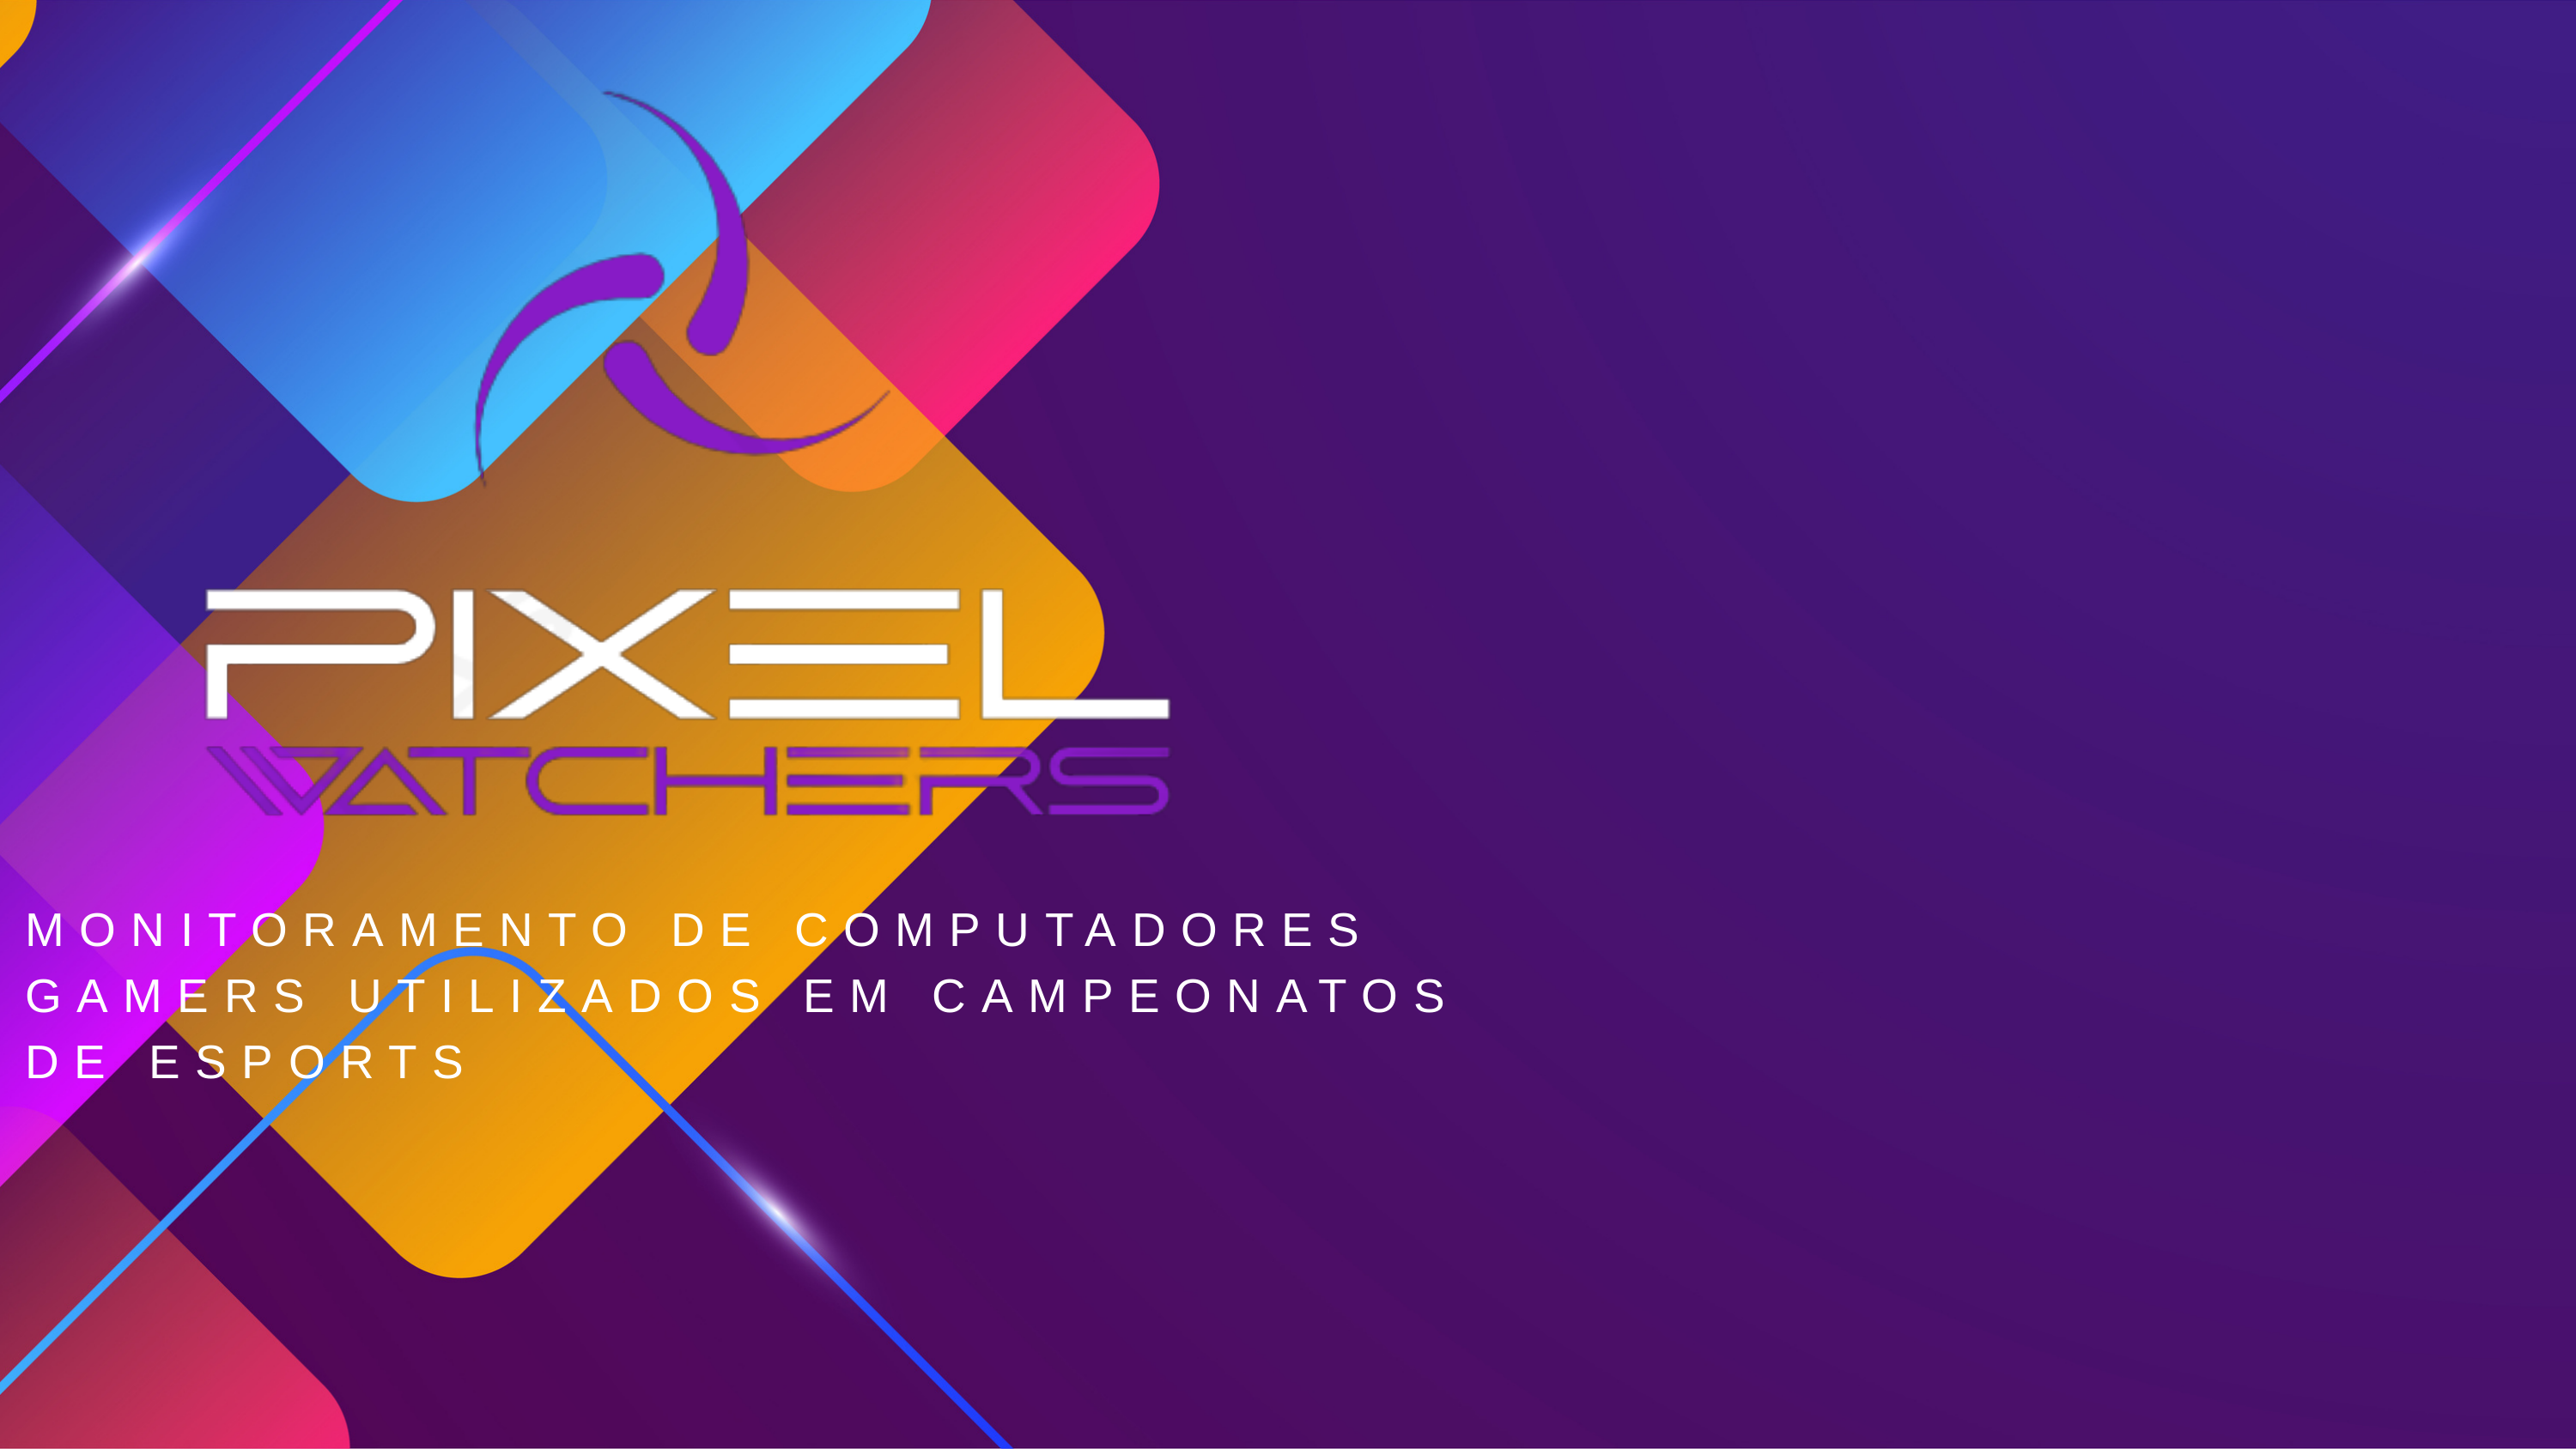

MONITORAMENTO DE COMPUTADORES GAMERS UTILIZADOS EM CAMPEONATOS DE ESPORTS